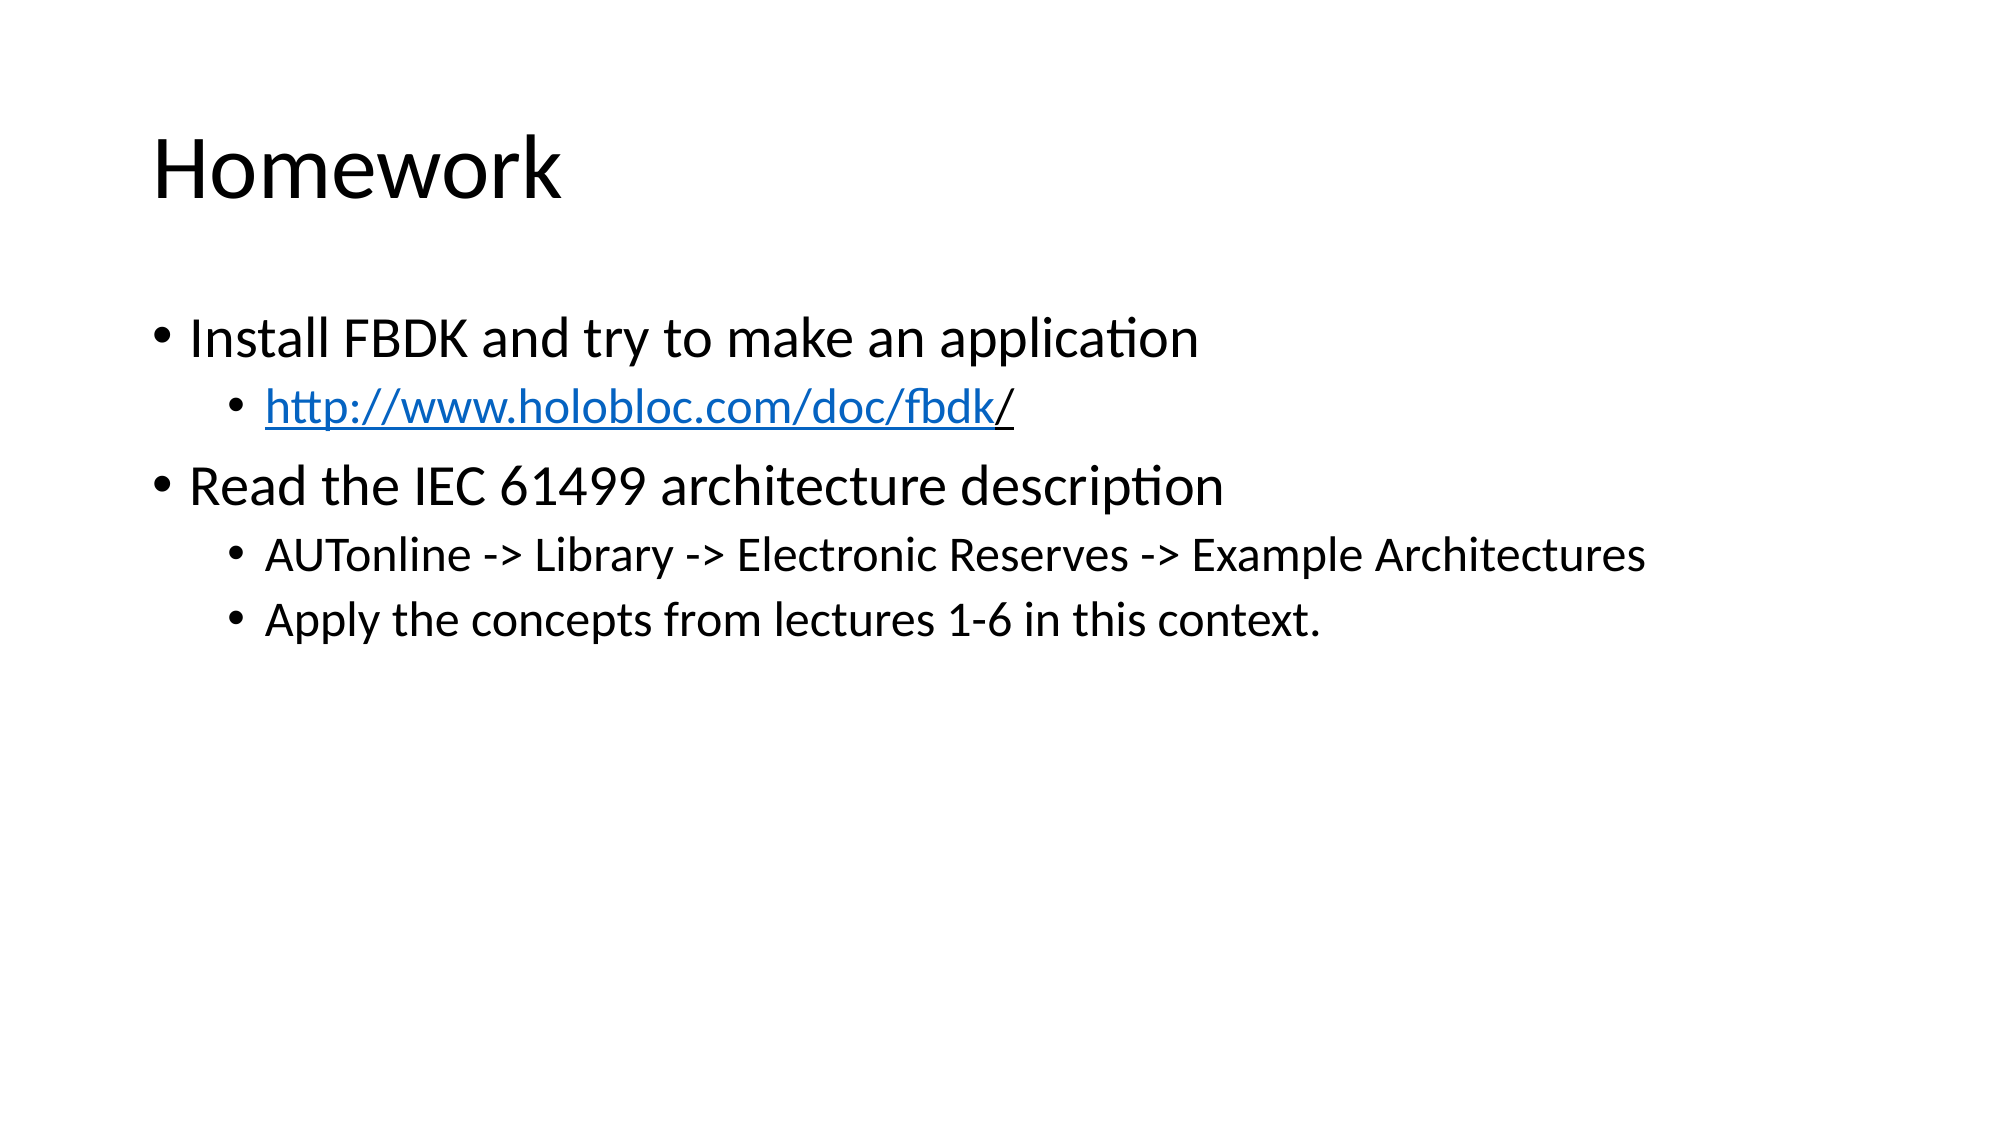

# Homework
Install FBDK and try to make an application
http://www.holobloc.com/doc/fbdk/
Read the IEC 61499 architecture description
AUTonline -> Library -> Electronic Reserves -> Example Architectures
Apply the concepts from lectures 1-6 in this context.